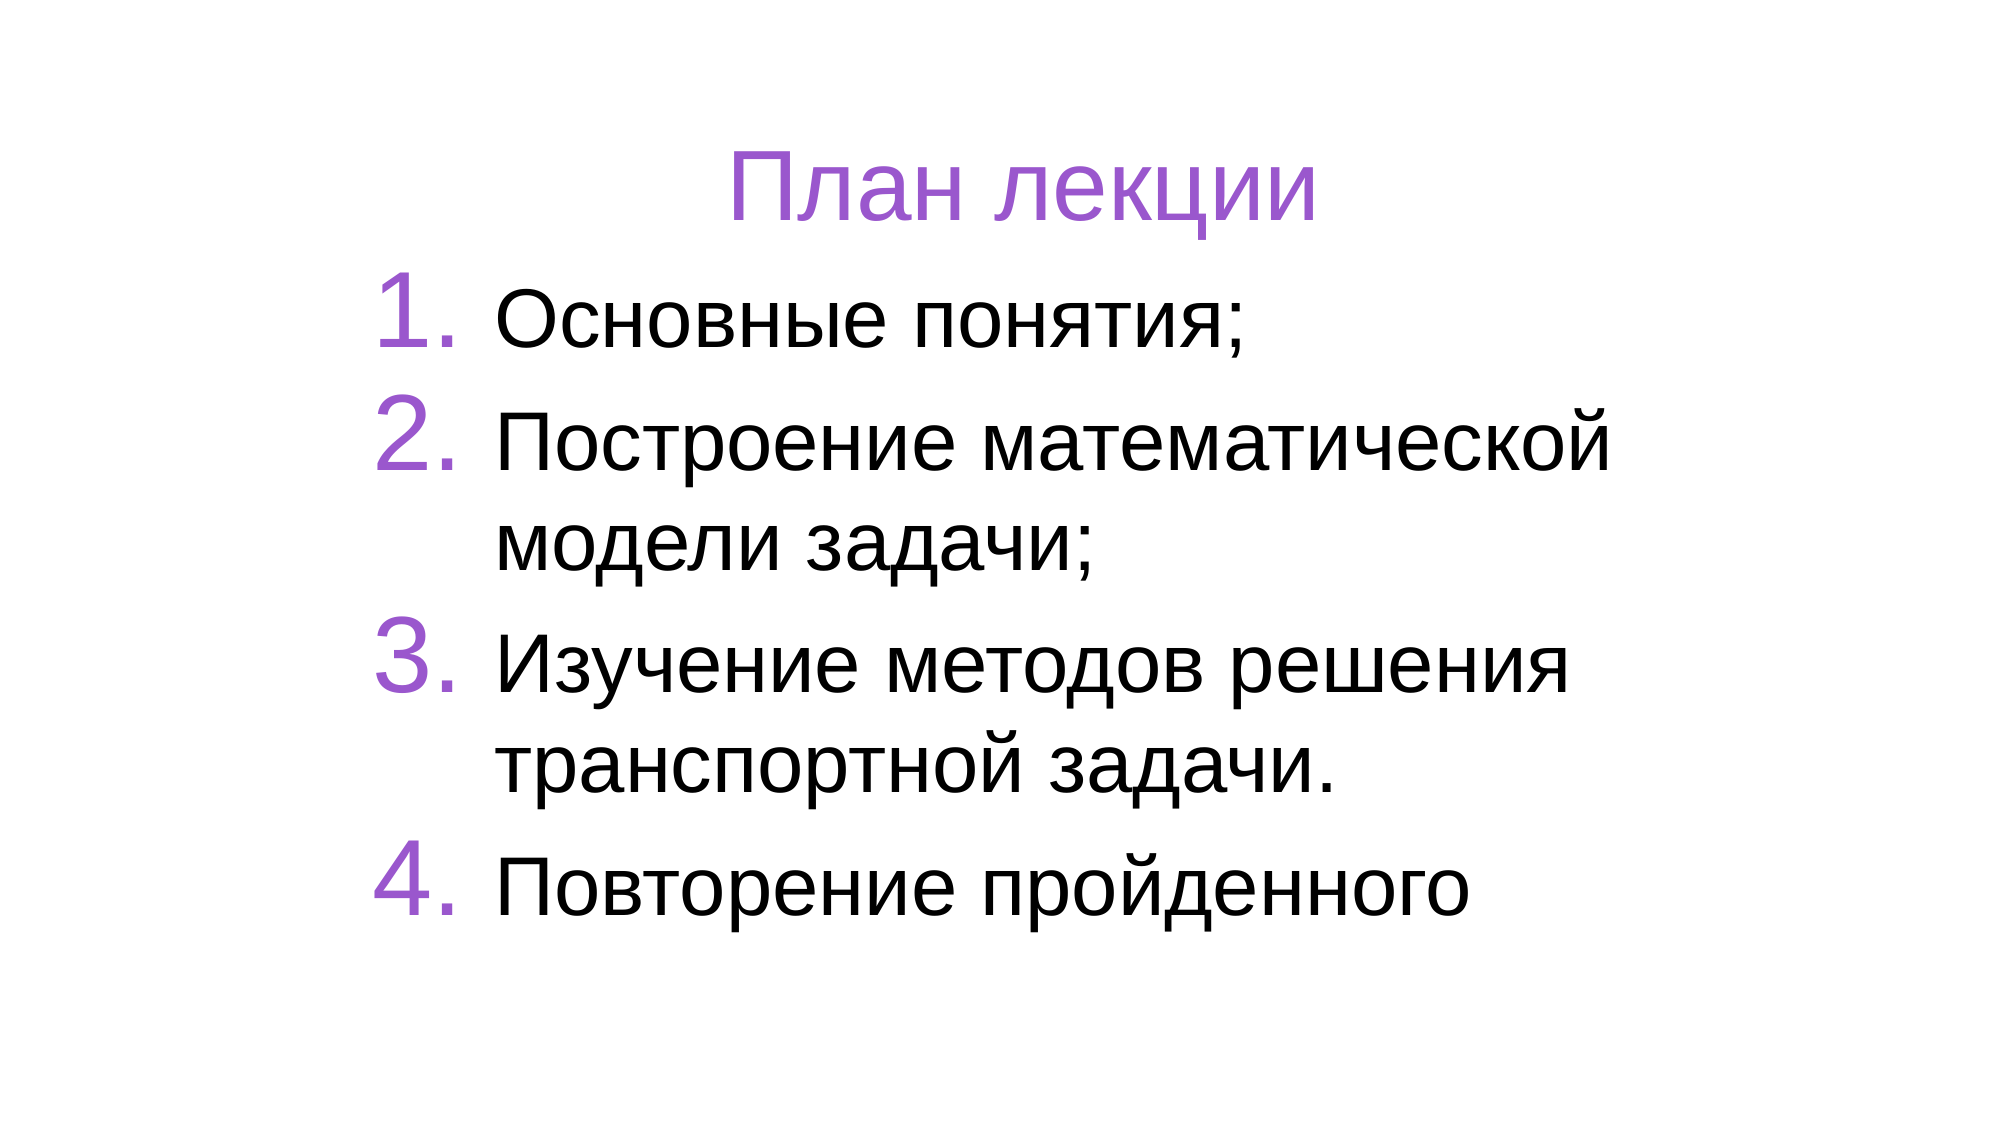

План лекции
Основные понятия;
Построение математической модели задачи;
Изучение методов решения транспортной задачи.
Повторение пройденного